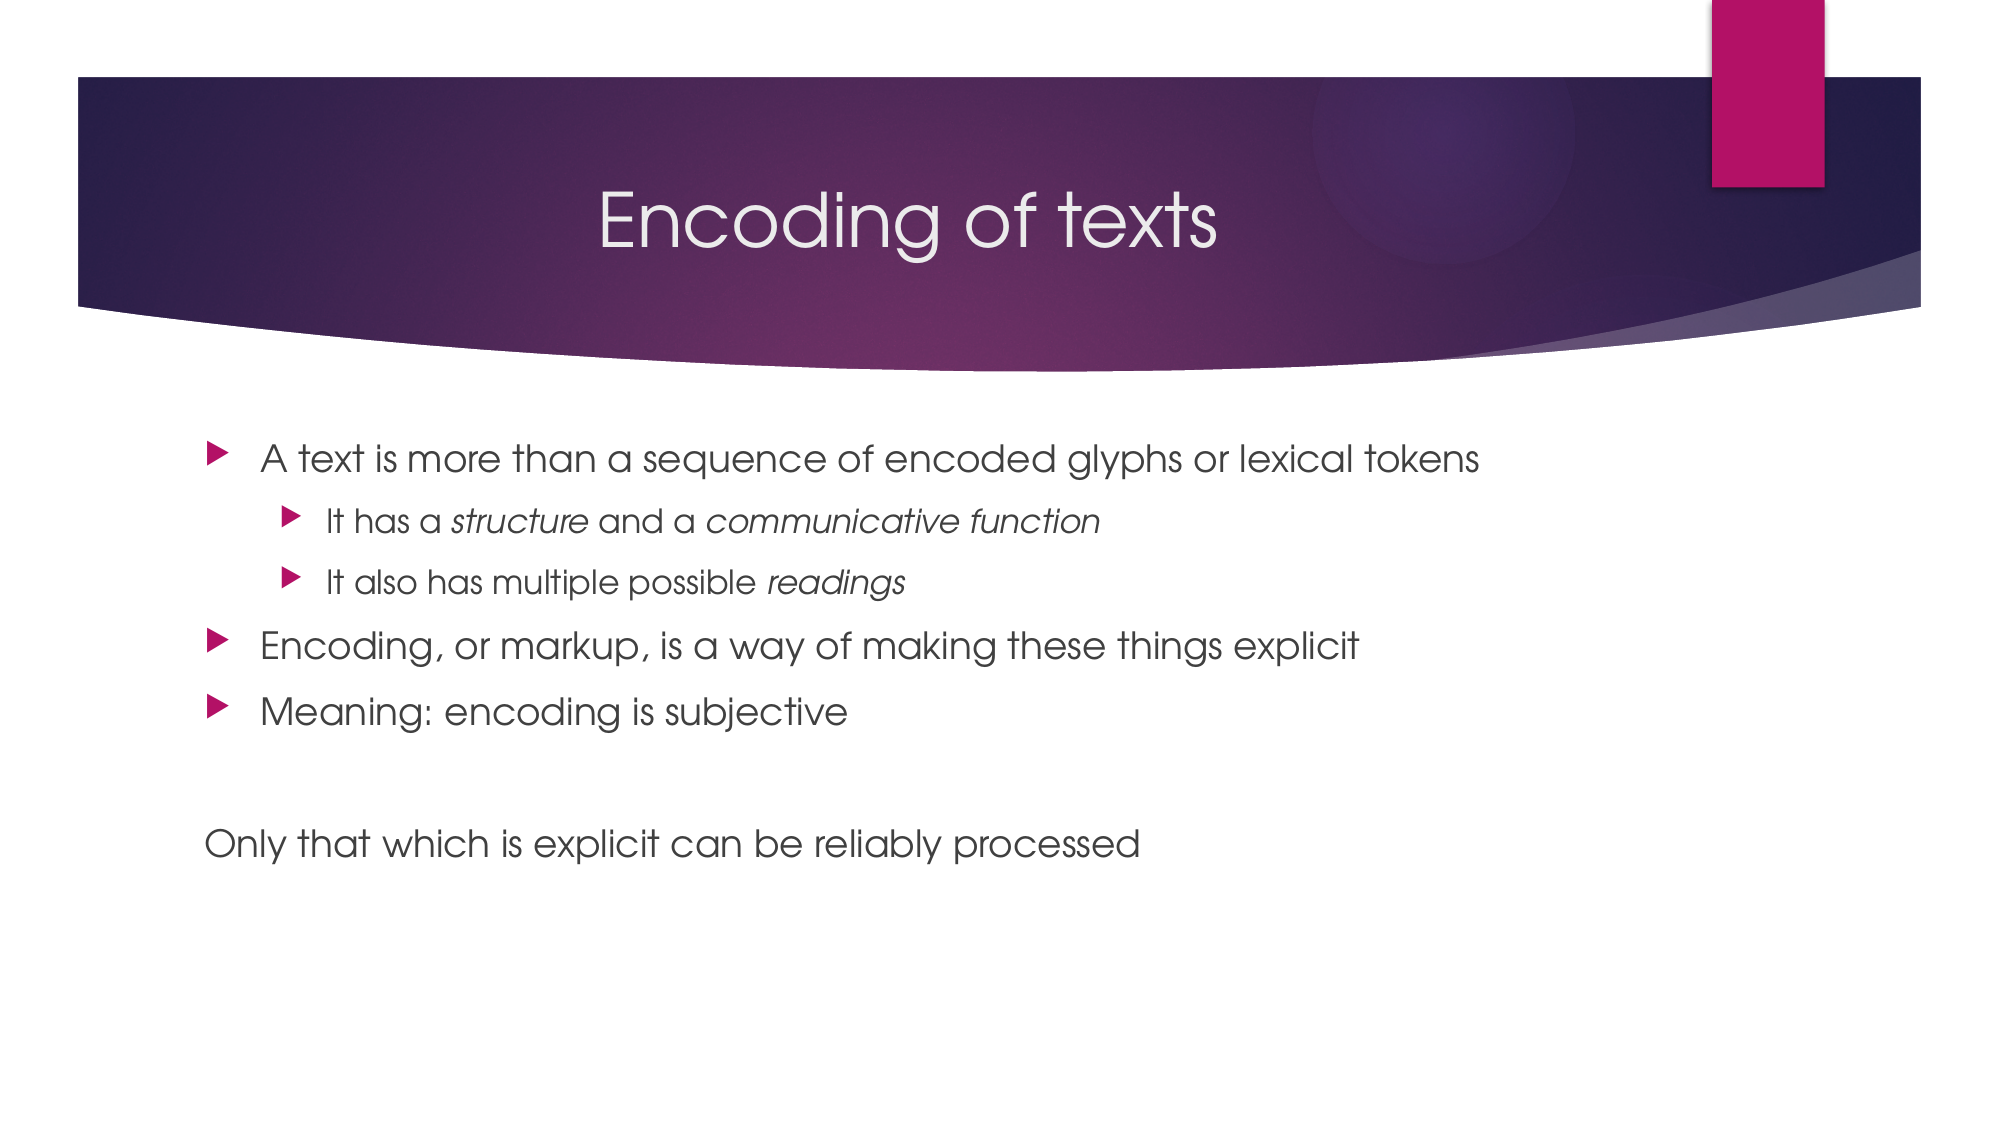

# Encoding of texts
A text is more than a sequence of encoded glyphs or lexical tokens
It has a structure and a communicative function
It also has multiple possible readings
Encoding, or markup, is a way of making these things explicit
Meaning: encoding is subjective

Only that which is explicit can be reliably processed